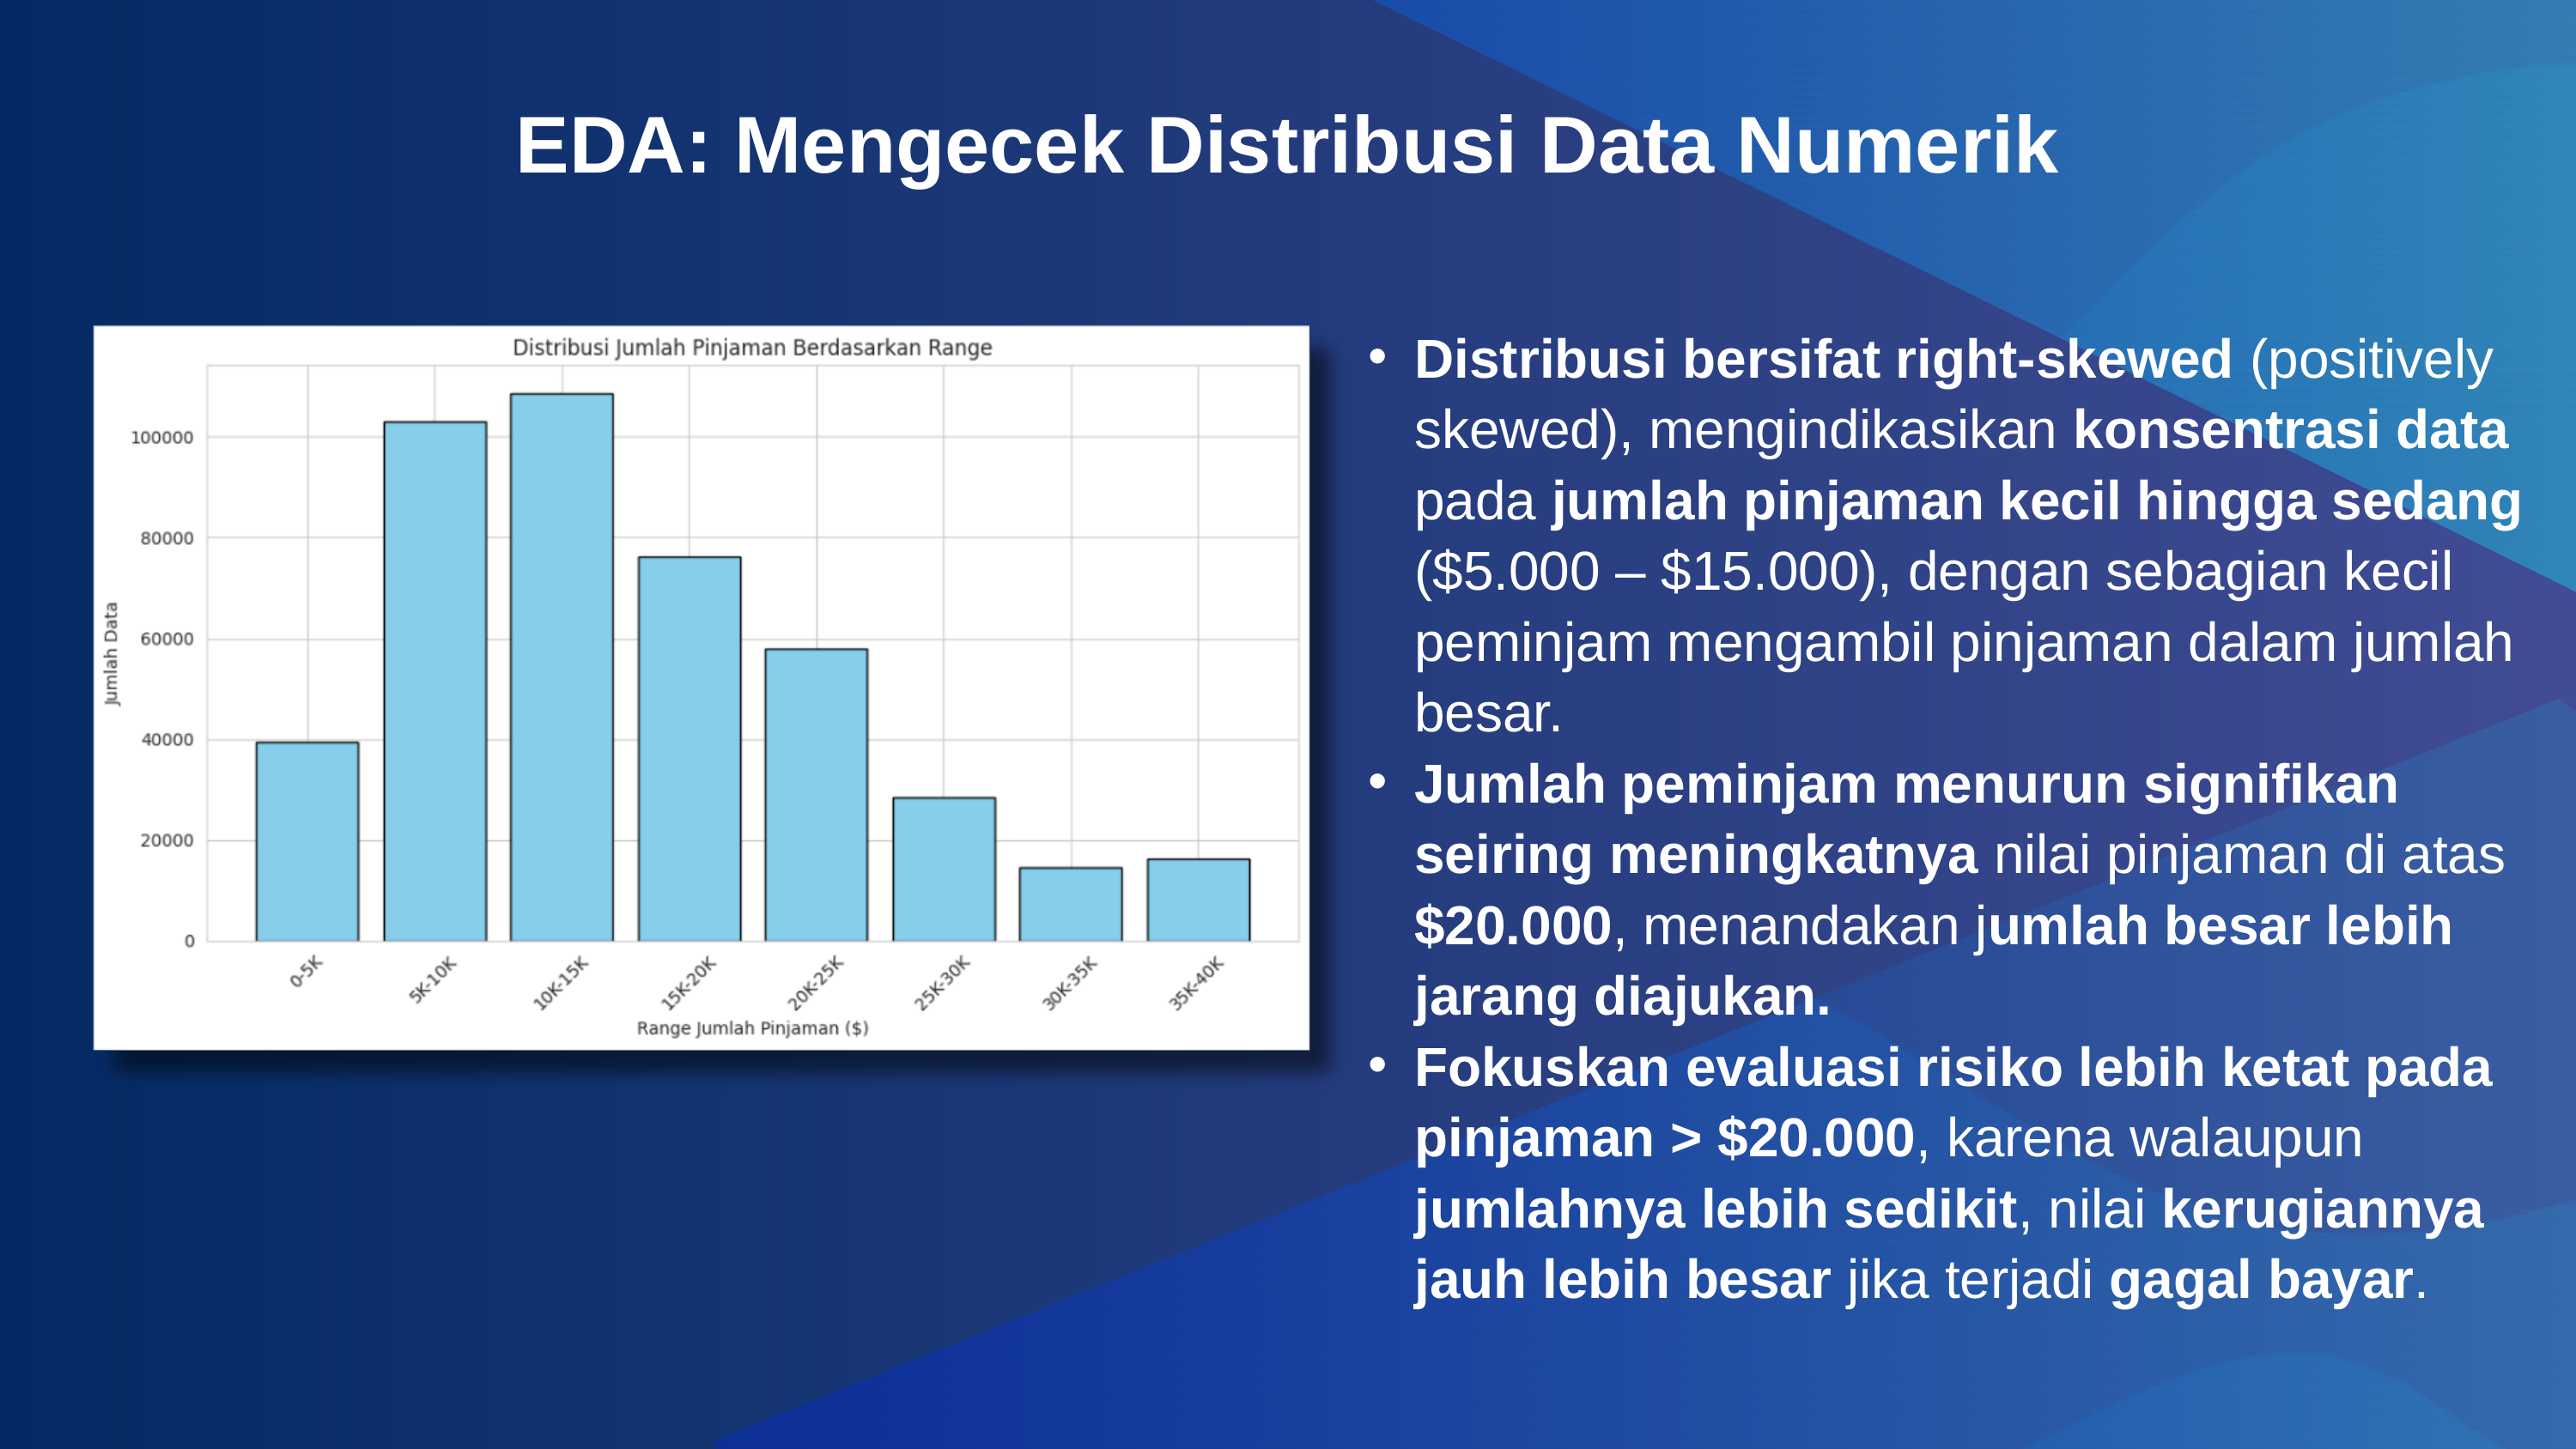

EDA: Mengecek Distribusi Data Numerik
Distribusi bersifat right-skewed (positively skewed), mengindikasikan konsentrasi data pada jumlah pinjaman kecil hingga sedang ($5.000 – $15.000), dengan sebagian kecil peminjam mengambil pinjaman dalam jumlah besar.
Jumlah peminjam menurun signifikan seiring meningkatnya nilai pinjaman di atas $20.000, menandakan jumlah besar lebih jarang diajukan.
Fokuskan evaluasi risiko lebih ketat pada pinjaman > $20.000, karena walaupun jumlahnya lebih sedikit, nilai kerugiannya jauh lebih besar jika terjadi gagal bayar.